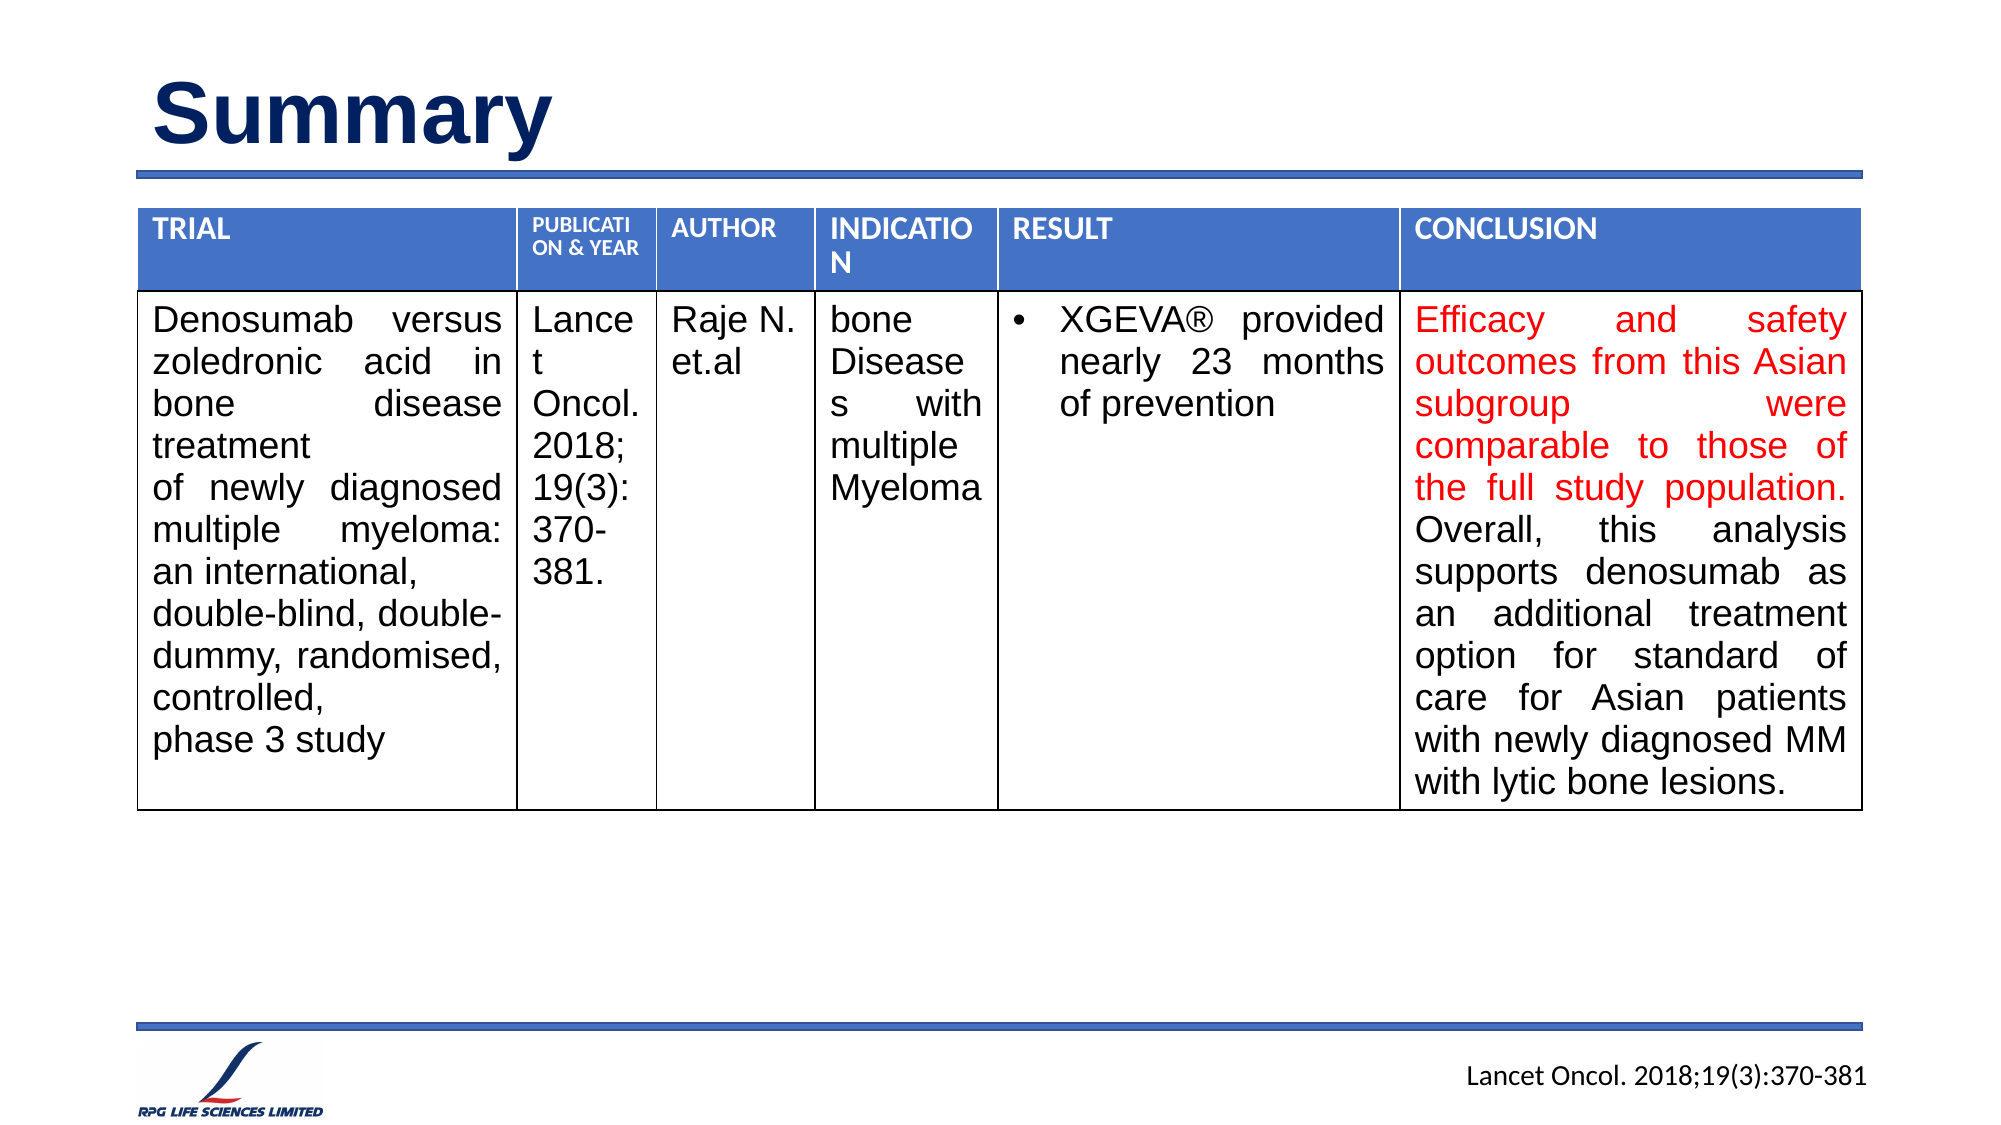

# Summary
| TRIAL | PUBLICATION & YEAR | AUTHOR | INDICATION | RESULT | CONCLUSION |
| --- | --- | --- | --- | --- | --- |
| Denosumab versus zoledronic acid in bone disease treatment of newly diagnosed multiple myeloma: an international, double-blind, double-dummy, randomised, controlled, phase 3 study | Lancet Oncol. 2018;19(3):370-381. | Raje N. et.al | bone Diseases with multiple Myeloma | XGEVA® provided nearly 23 months of prevention | Efficacy and safety outcomes from this Asian subgroup were comparable to those of the full study population. Overall, this analysis supports denosumab as an additional treatment option for standard of care for Asian patients with newly diagnosed MM with lytic bone lesions. |
Lancet Oncol. 2018;19(3):370-381